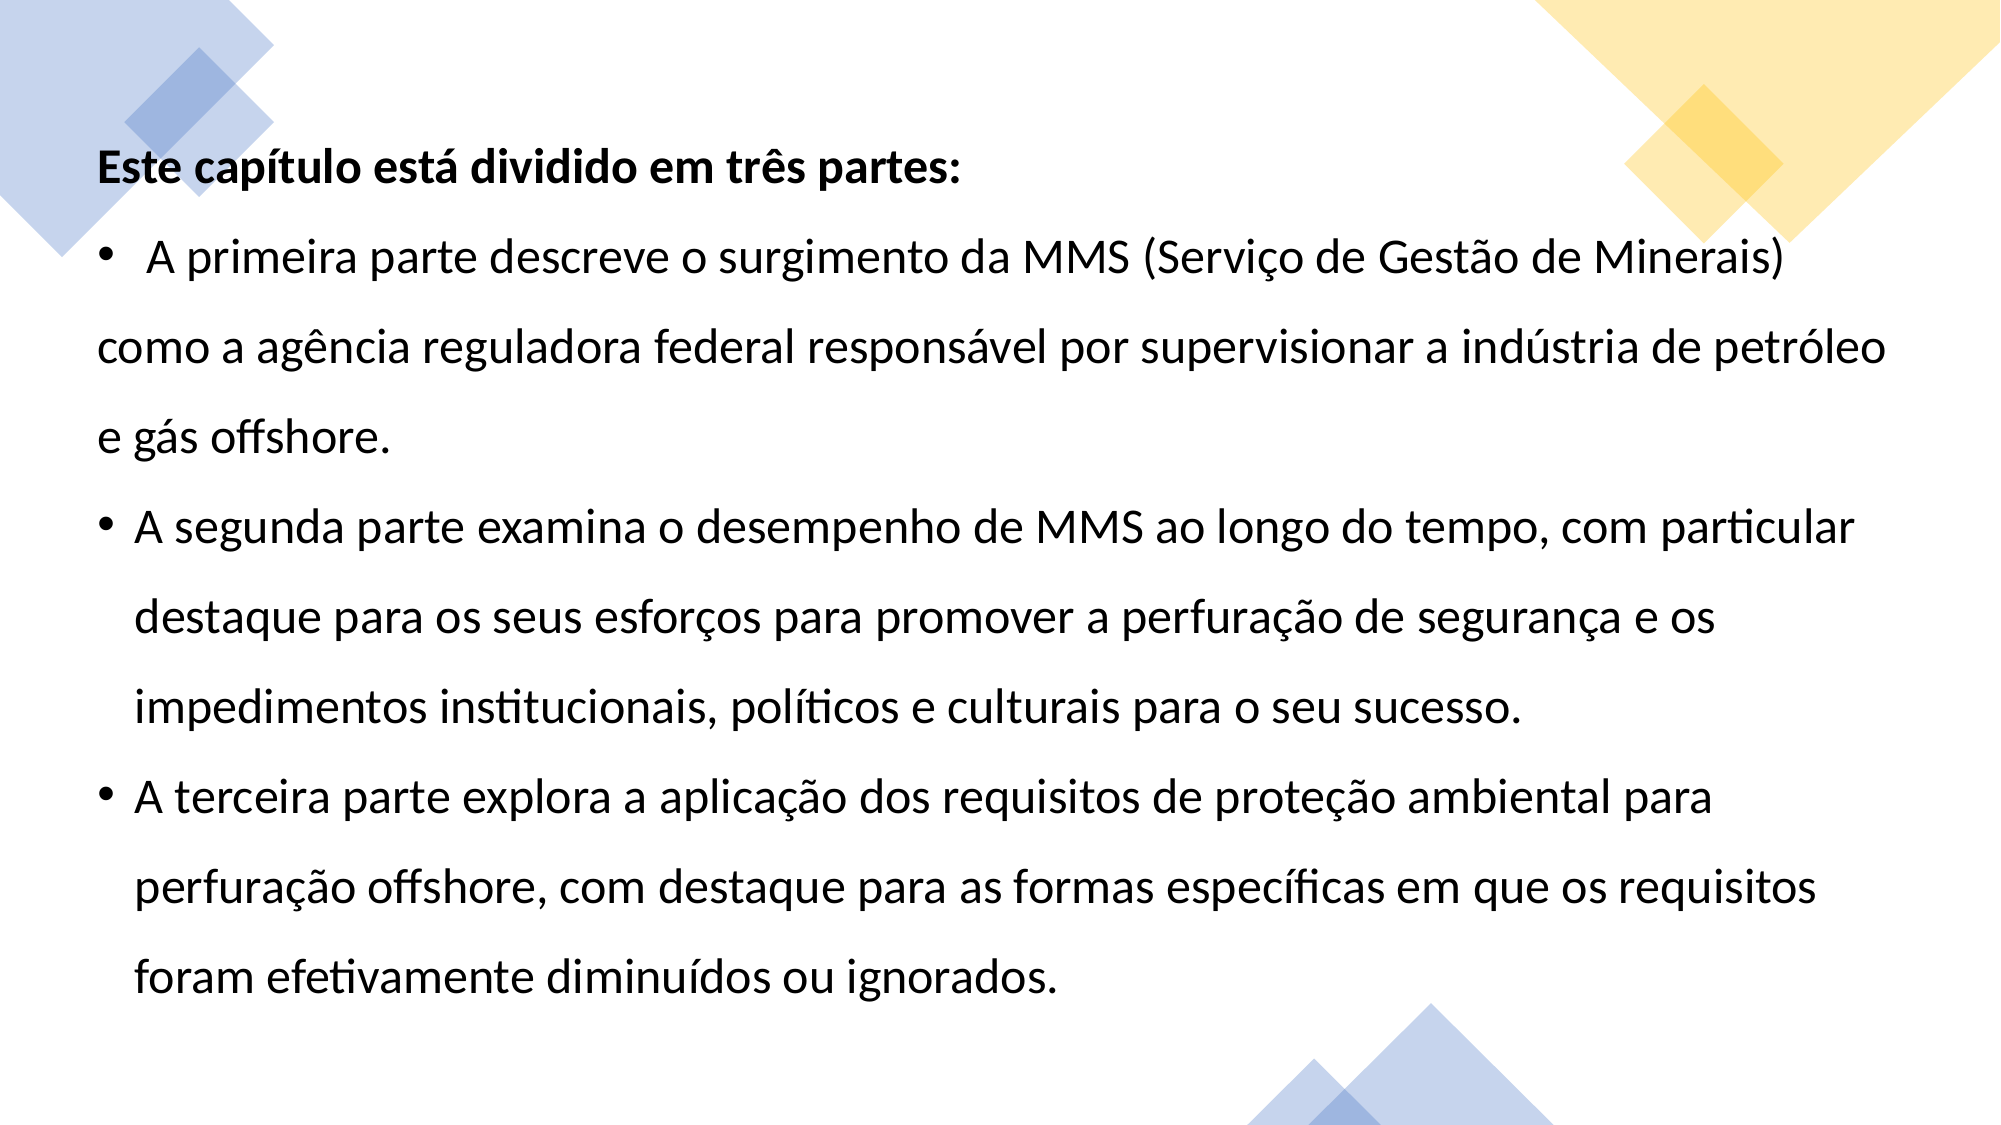

Este capítulo está dividido em três partes:
 A primeira parte descreve o surgimento da MMS (Serviço de Gestão de Minerais)
como a agência reguladora federal responsável por supervisionar a indústria de petróleo e gás offshore.
A segunda parte examina o desempenho de MMS ao longo do tempo, com particular destaque para os seus esforços para promover a perfuração de segurança e os impedimentos institucionais, políticos e culturais para o seu sucesso.
A terceira parte explora a aplicação dos requisitos de proteção ambiental para perfuração offshore, com destaque para as formas específicas em que os requisitos foram efetivamente diminuídos ou ignorados.